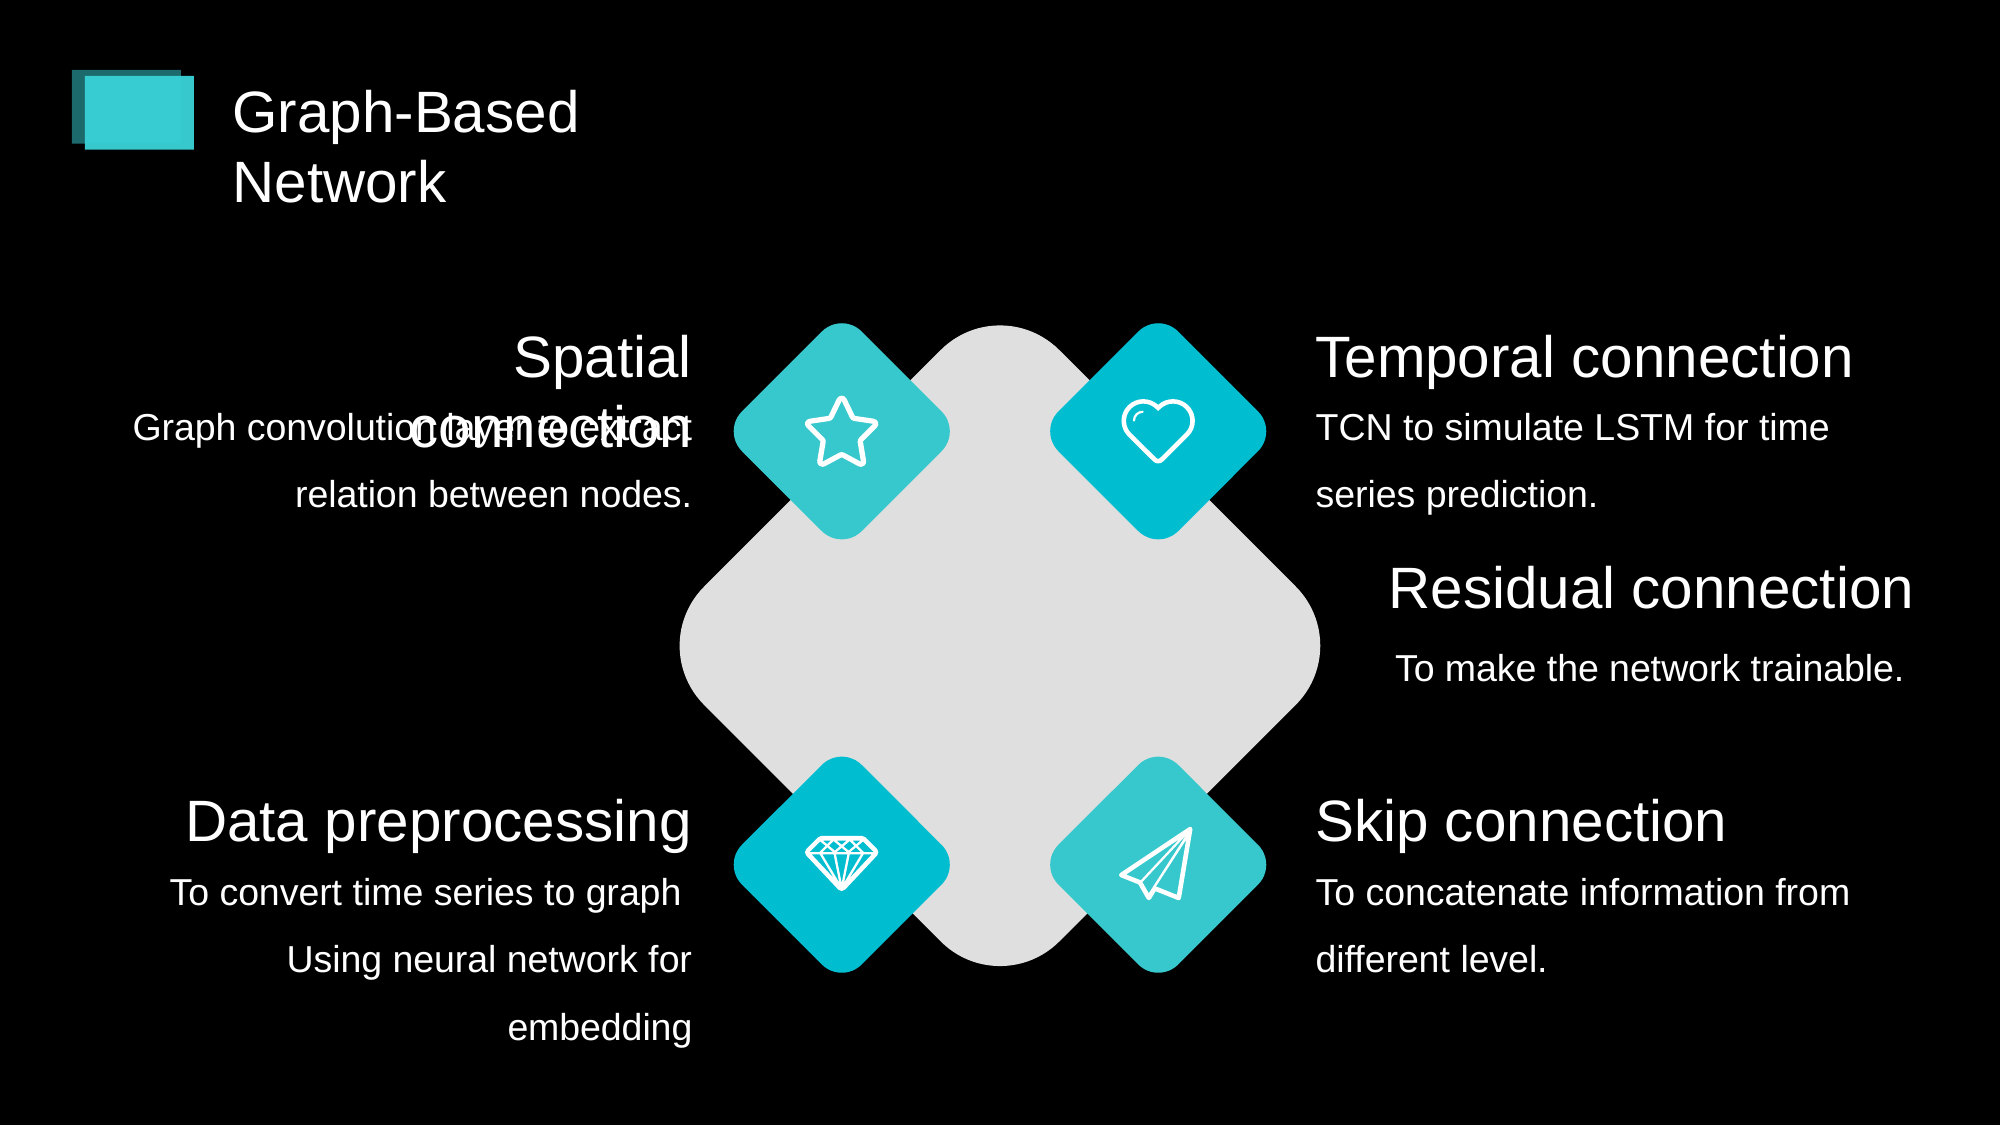

Graph-Based Network

Temporal connection
Spatial connection

Graph convolution layer to extract relation between nodes.
TCN to simulate LSTM for time  series prediction.

Residual connection
To make the network trainable.
Data preprocessing
Skip connection

To convert time series to graph
Using neural network for embedding
To concatenate information from different level.